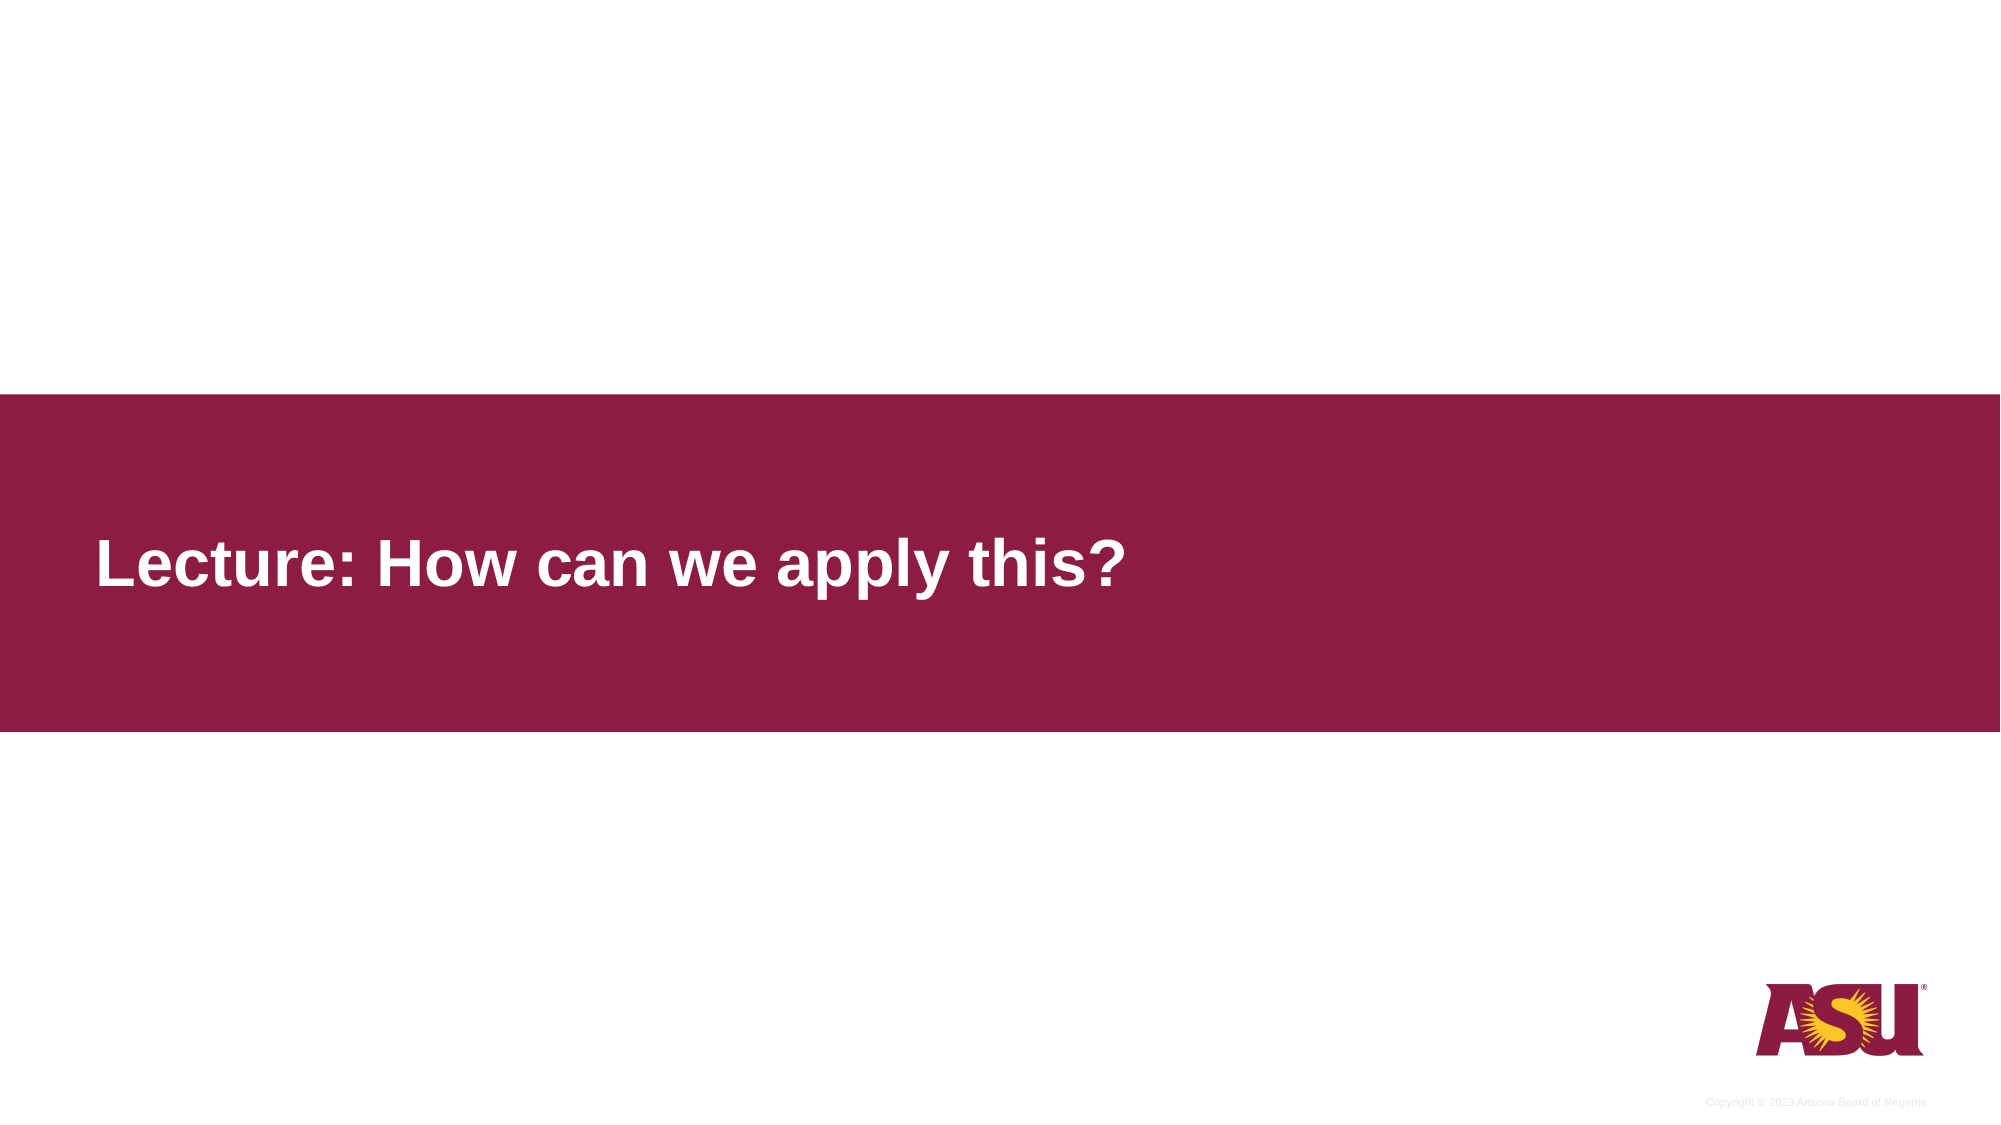

# Lecture: How can we apply this?